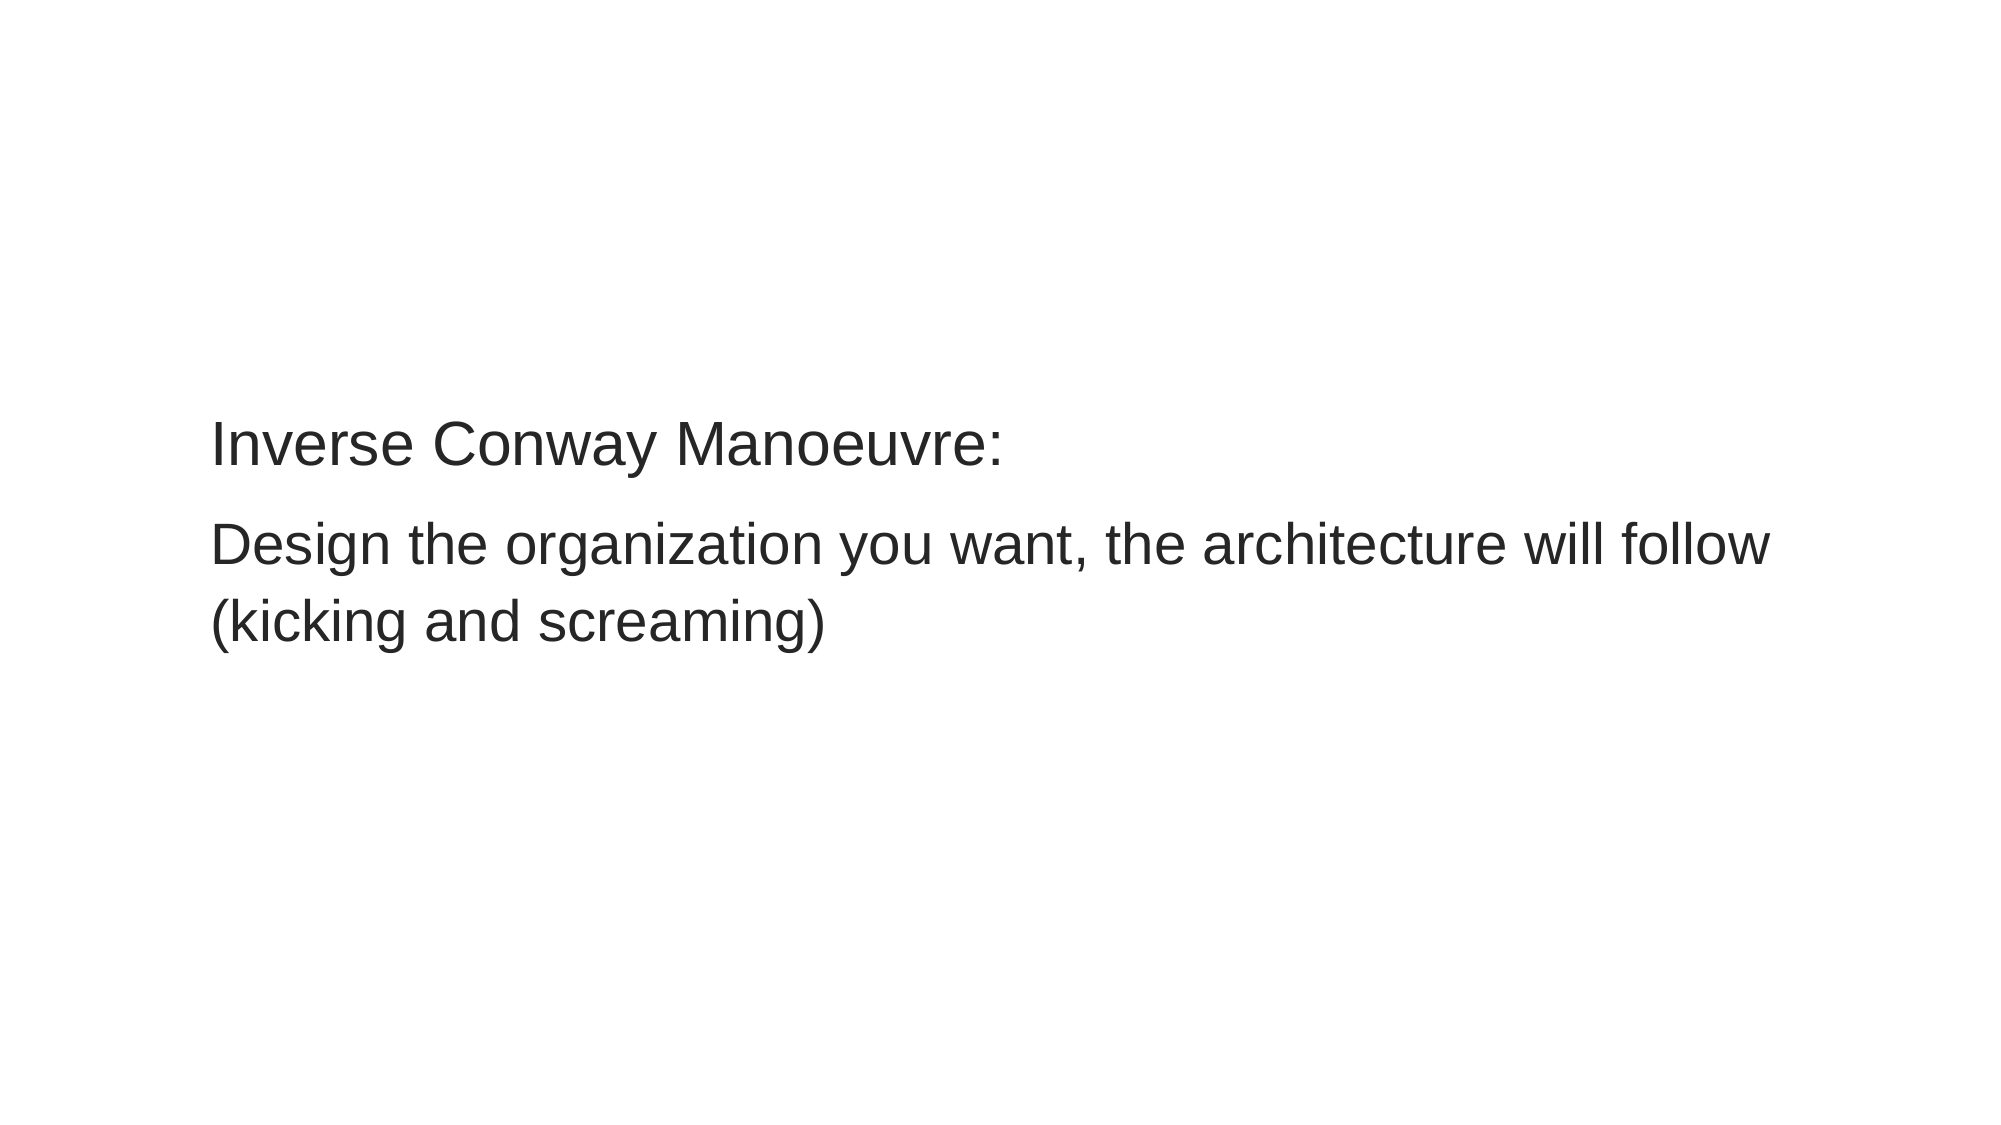

Inverse Conway Manoeuvre:
Design the organization you want, the architecture will follow (kicking and screaming)